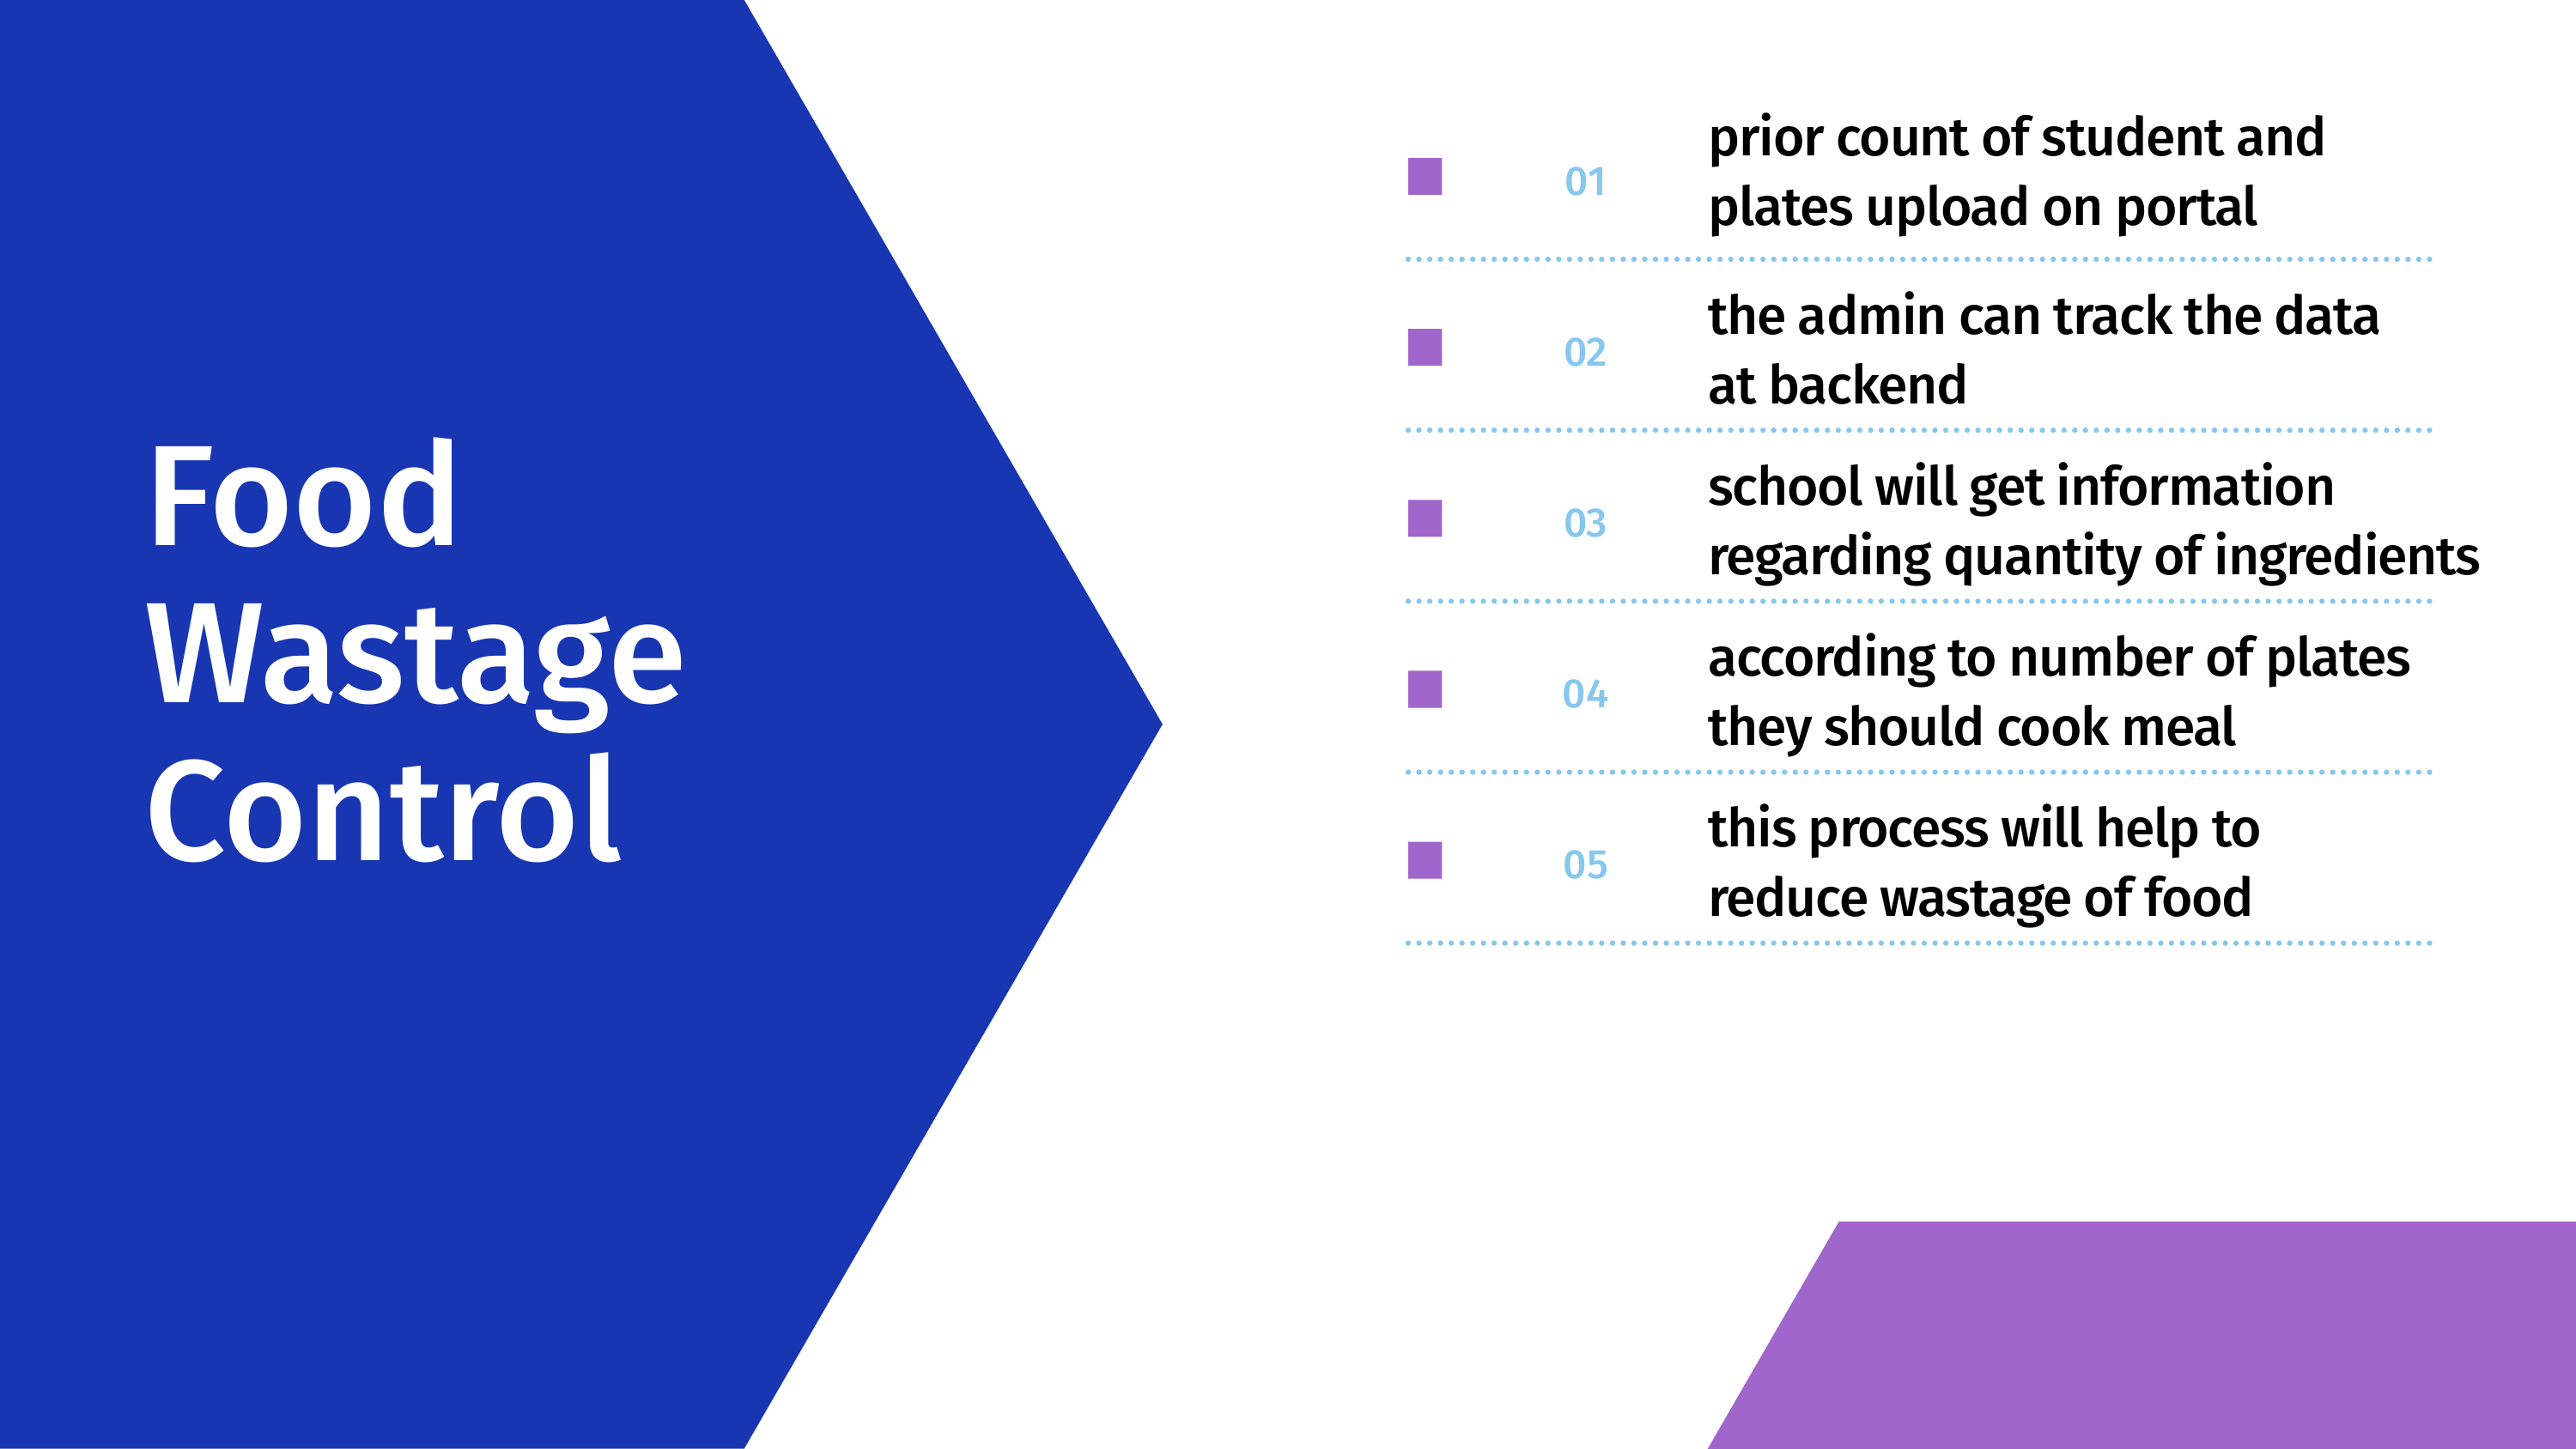

prior count of student and plates upload on portal
01

the admin can track the data at backend
02

Food Wastage
Control

school will get information regarding quantity of ingredients
03

according to number of plates they should cook meal
04

this process will help to reduce wastage of food
05